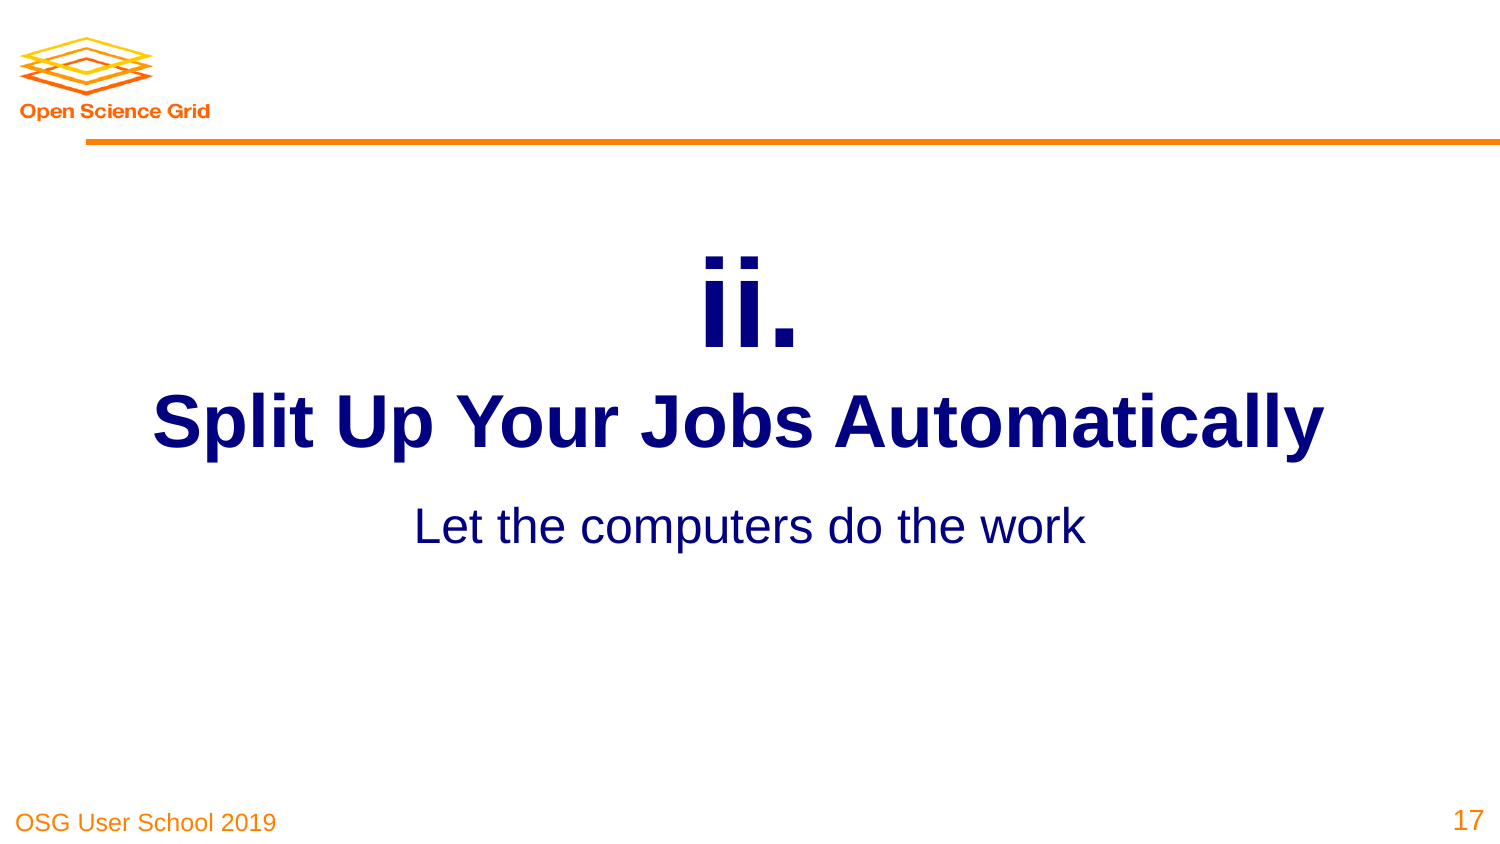

ii.
Split Up Your Jobs Automatically
Let the computers do the work
17